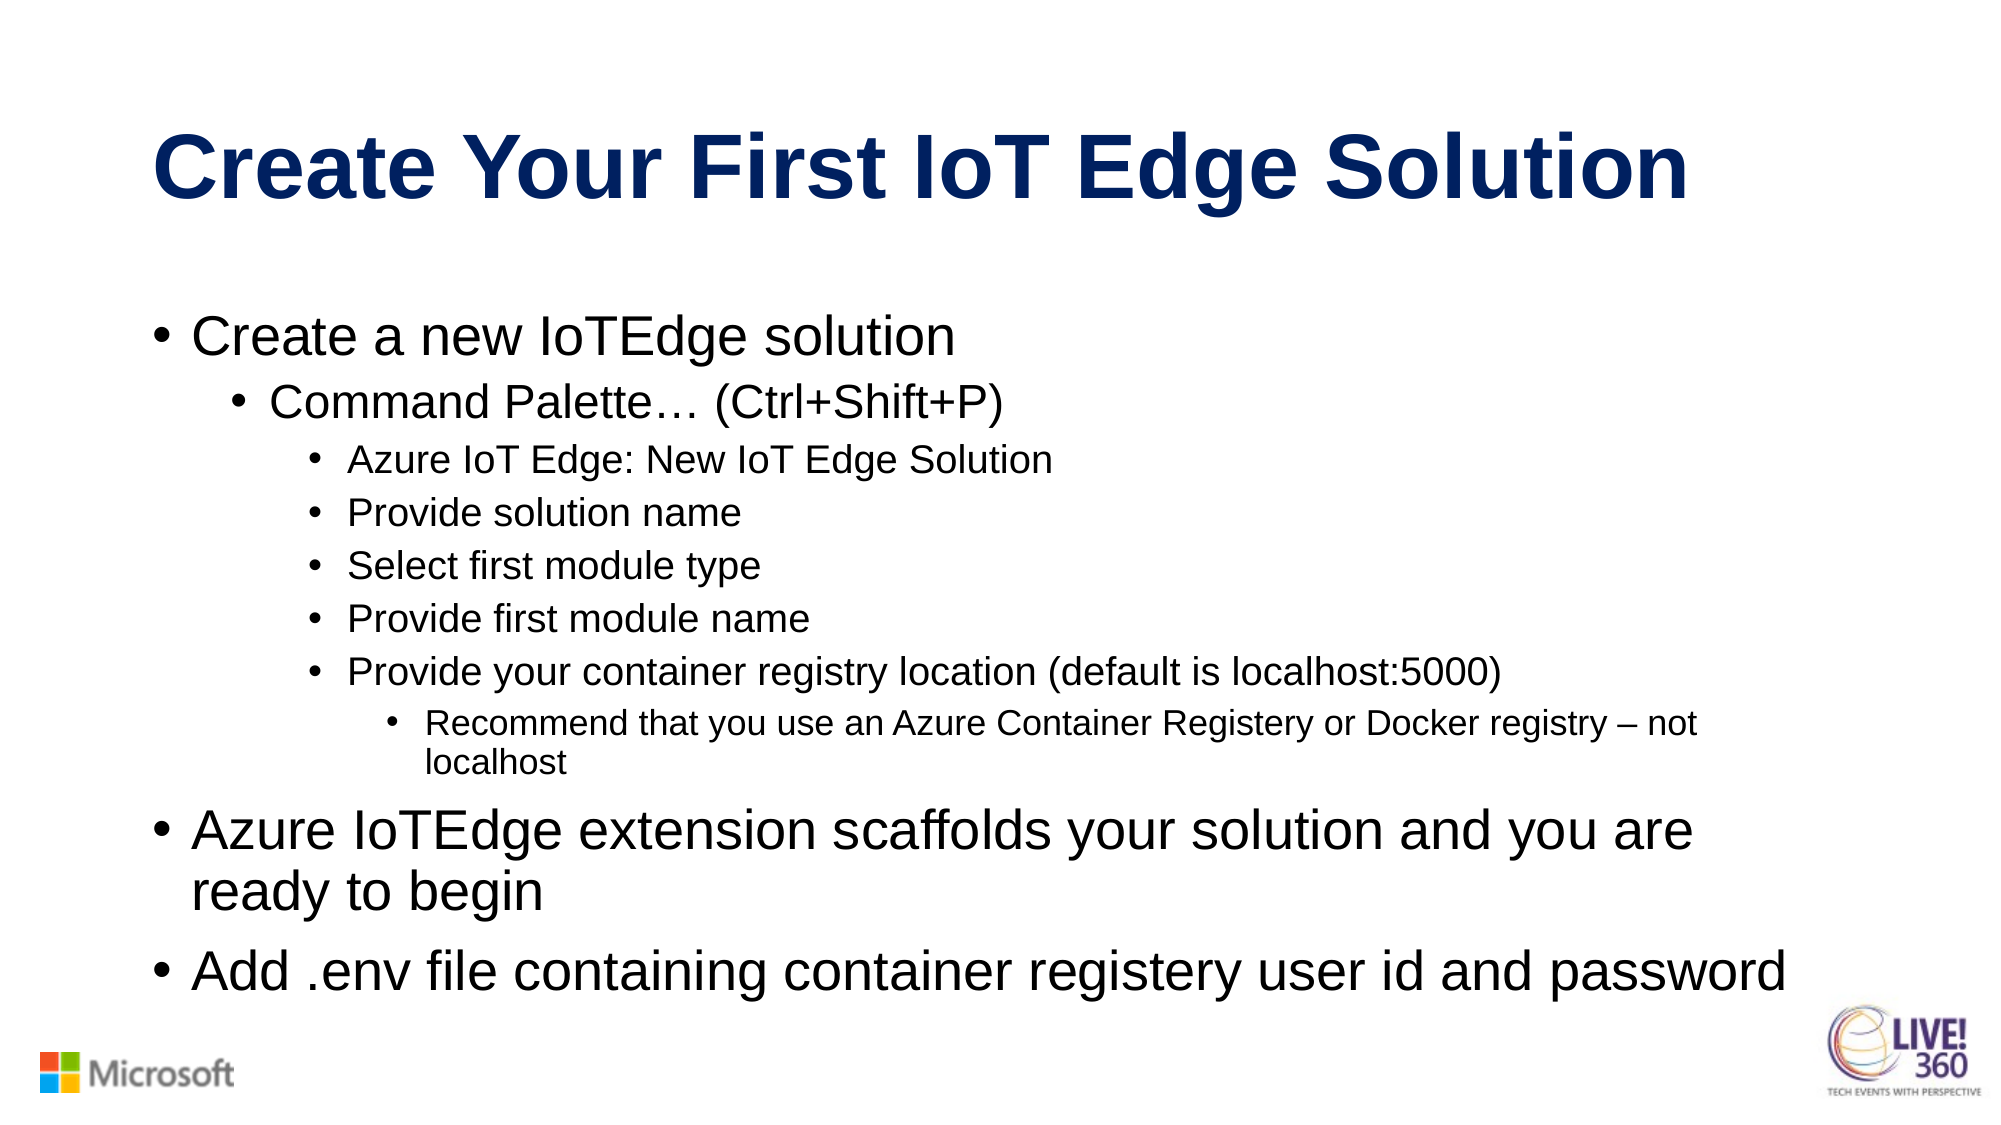

# Create Your First IoT Edge Solution
Create a new IoTEdge solution
Command Palette… (Ctrl+Shift+P)
Azure IoT Edge: New IoT Edge Solution
Provide solution name
Select first module type
Provide first module name
Provide your container registry location (default is localhost:5000)
Recommend that you use an Azure Container Registery or Docker registry – not localhost
Azure IoTEdge extension scaffolds your solution and you are ready to begin
Add .env file containing container registery user id and password